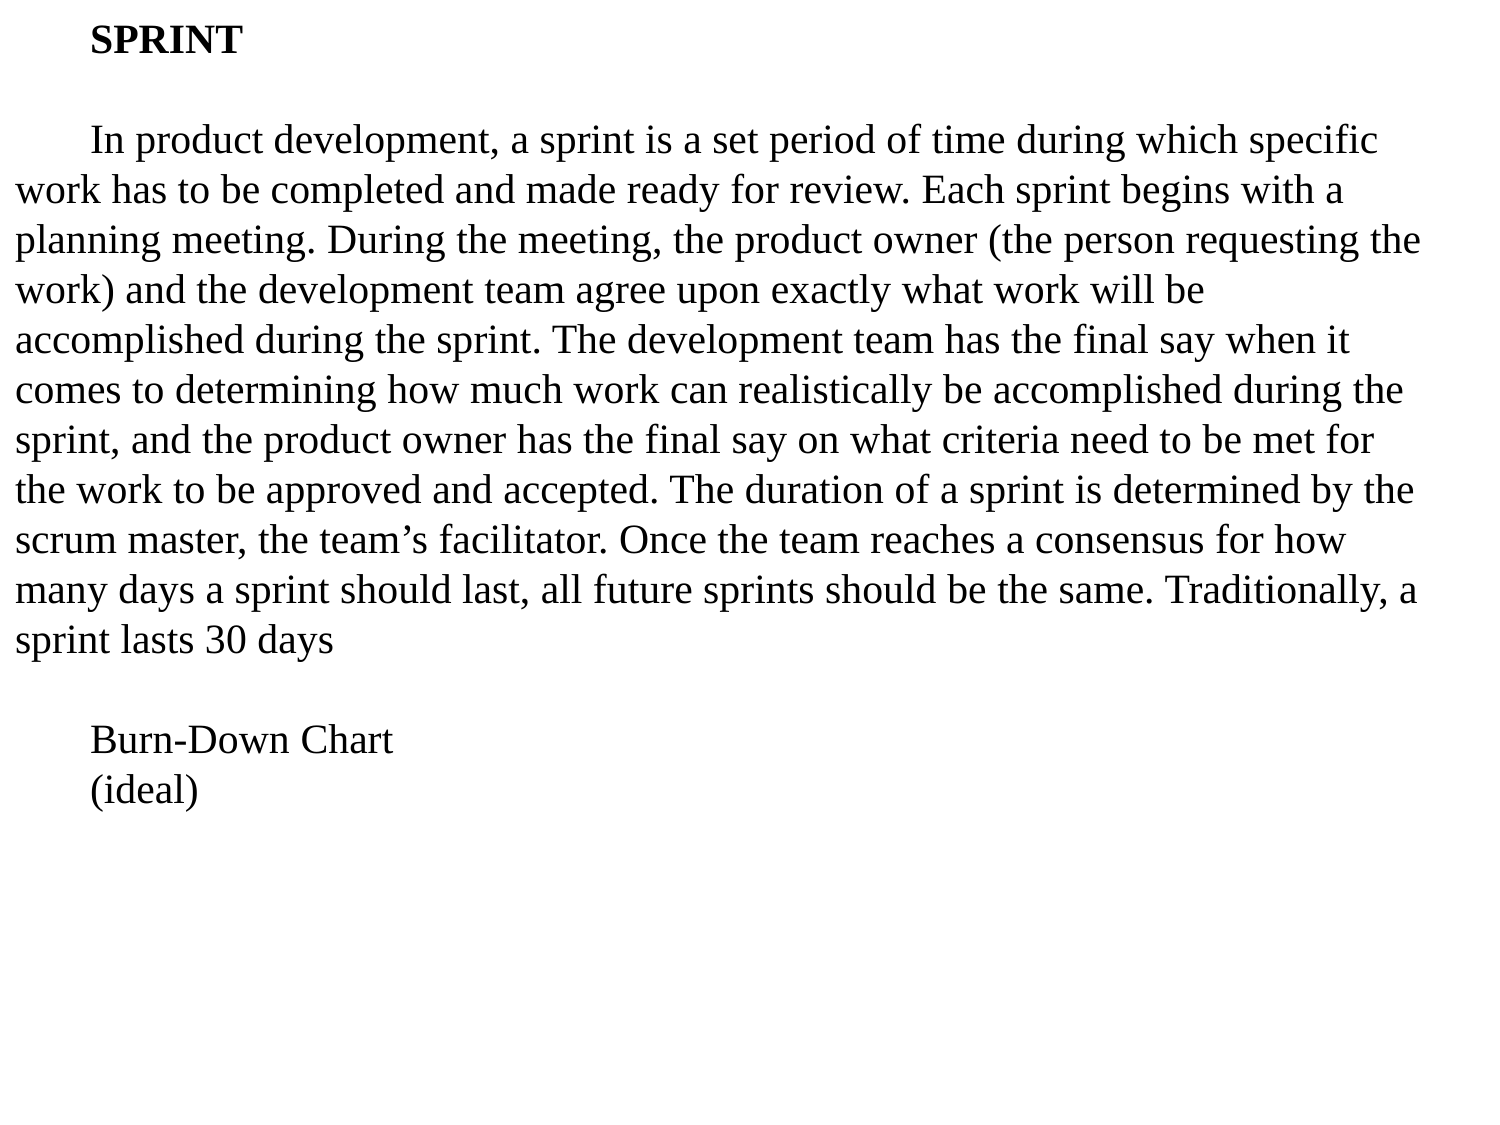

SPRINT

In product development, a sprint is a set period of time during which specific work has to be completed and made ready for review. Each sprint begins with a planning meeting. During the meeting, the product owner (the person requesting the work) and the development team agree upon exactly what work will be accomplished during the sprint. The development team has the final say when it comes to determining how much work can realistically be accomplished during the sprint, and the product owner has the final say on what criteria need to be met for the work to be approved and accepted. The duration of a sprint is determined by the scrum master, the team’s facilitator. Once the team reaches a consensus for how many days a sprint should last, all future sprints should be the same. Traditionally, a sprint lasts 30 days

Burn-Down Chart
(ideal)

#